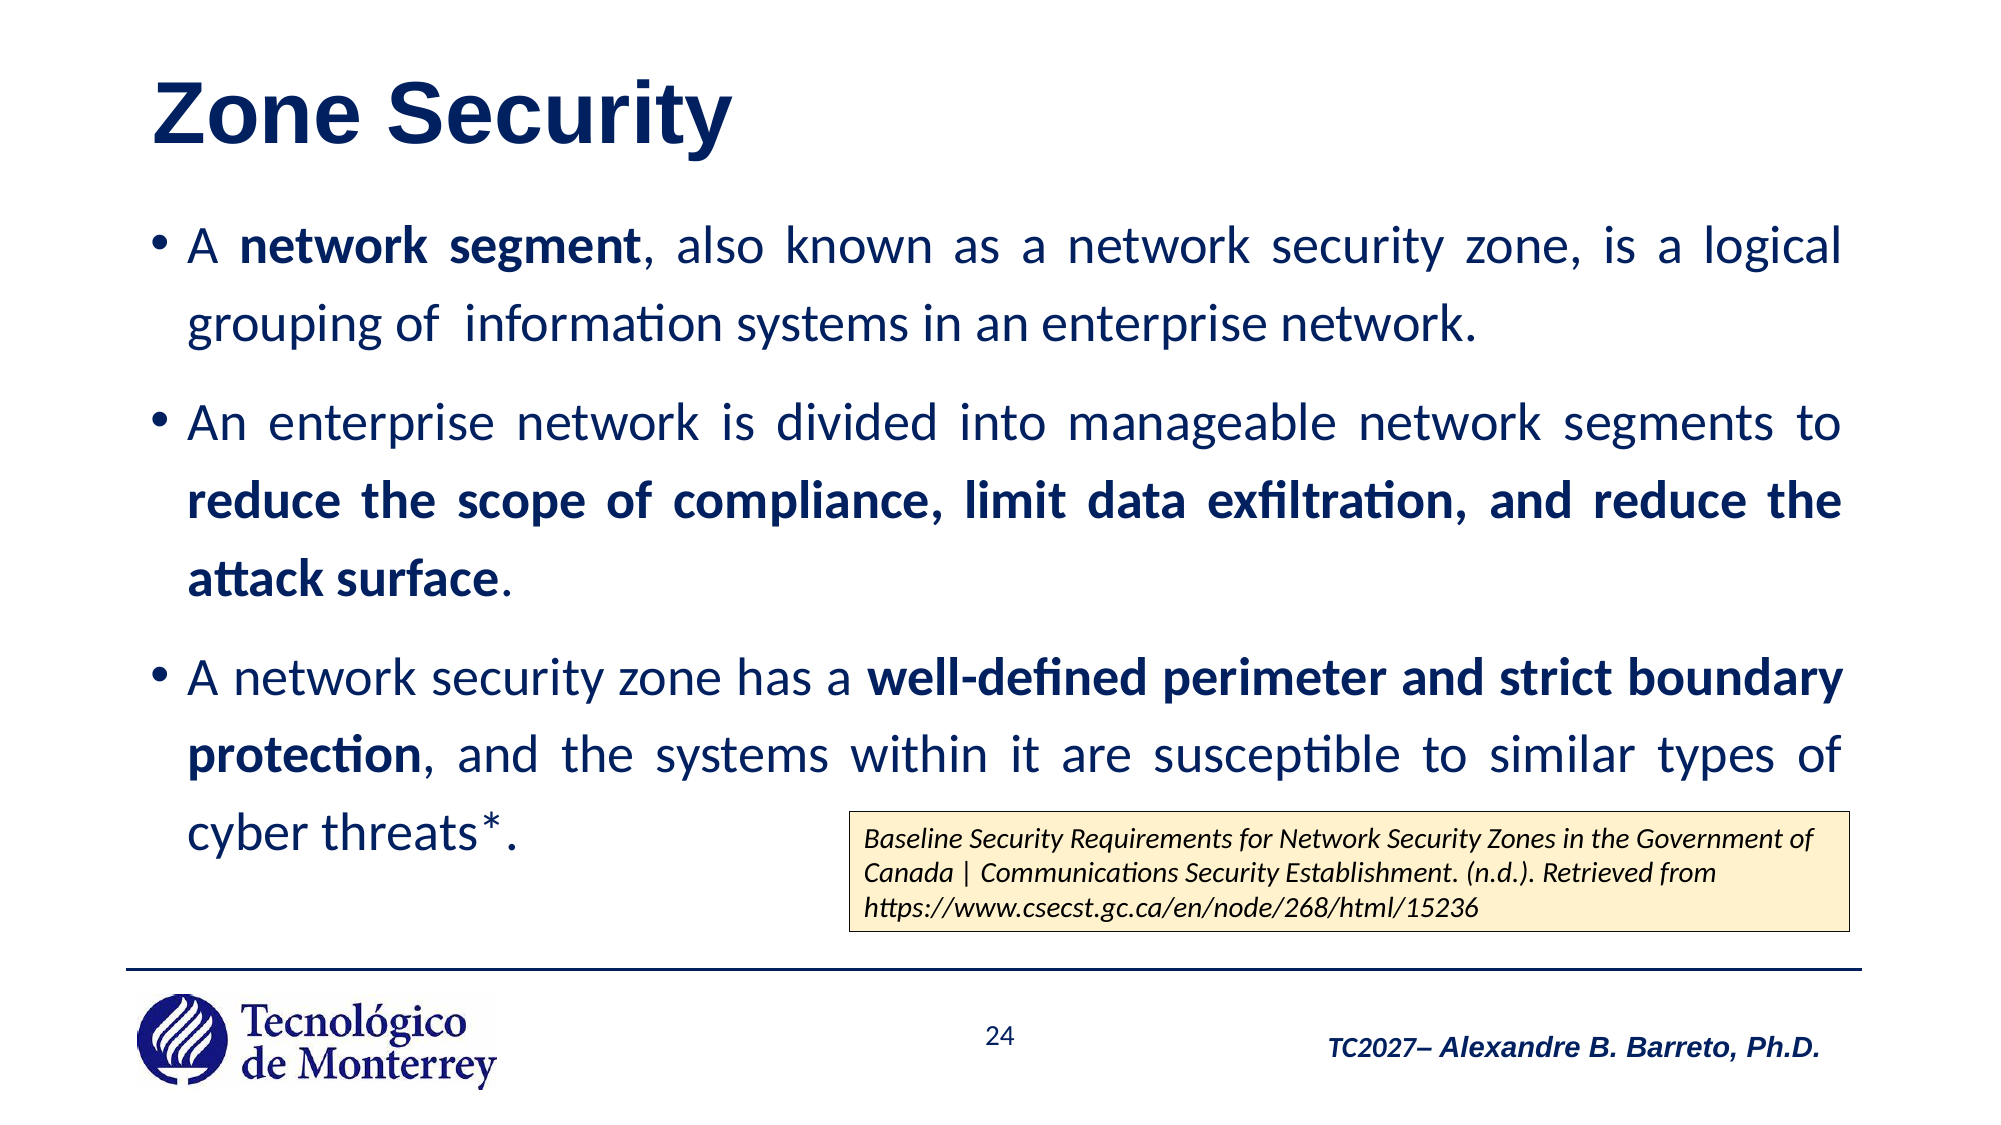

# Zone Security
A network segment, also known as a network security zone, is a logical grouping of  information systems in an enterprise network.
An enterprise network is divided into manageable network segments to reduce the scope of compliance, limit data exfiltration, and reduce the attack surface.
A network security zone has a well-defined perimeter and strict boundary protection, and the systems within it are susceptible to similar types of cyber threats*.
Baseline Security Requirements for Network Security Zones in the Government of Canada | Communications Security Establishment. (n.d.). Retrieved from https://www.csecst.gc.ca/en/node/268/html/15236